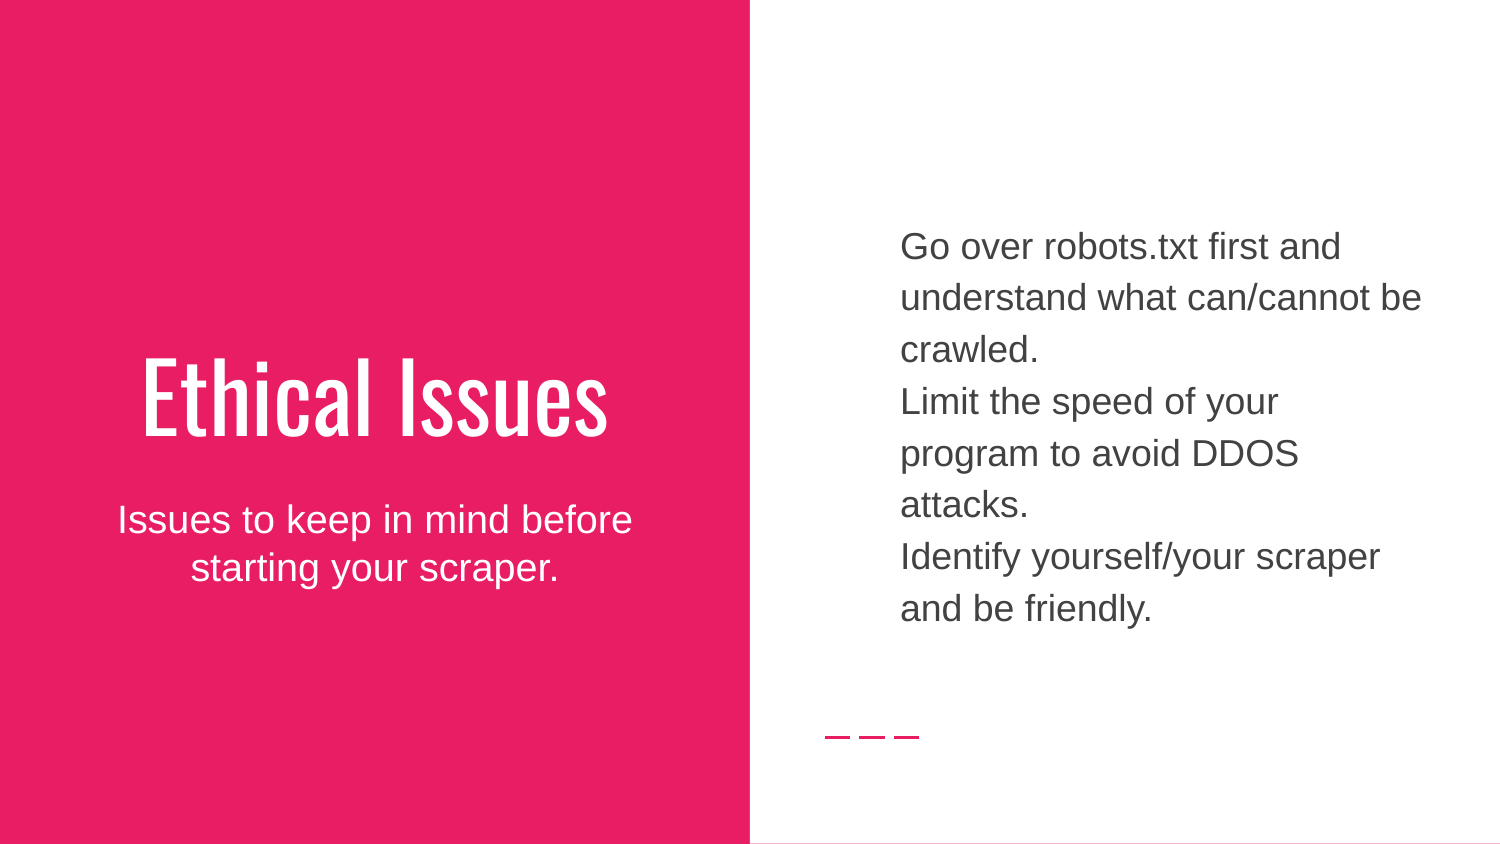

Go over robots.txt first and understand what can/cannot be crawled.
Limit the speed of your program to avoid DDOS attacks.
Identify yourself/your scraper and be friendly.
# Ethical Issues
Issues to keep in mind before starting your scraper.